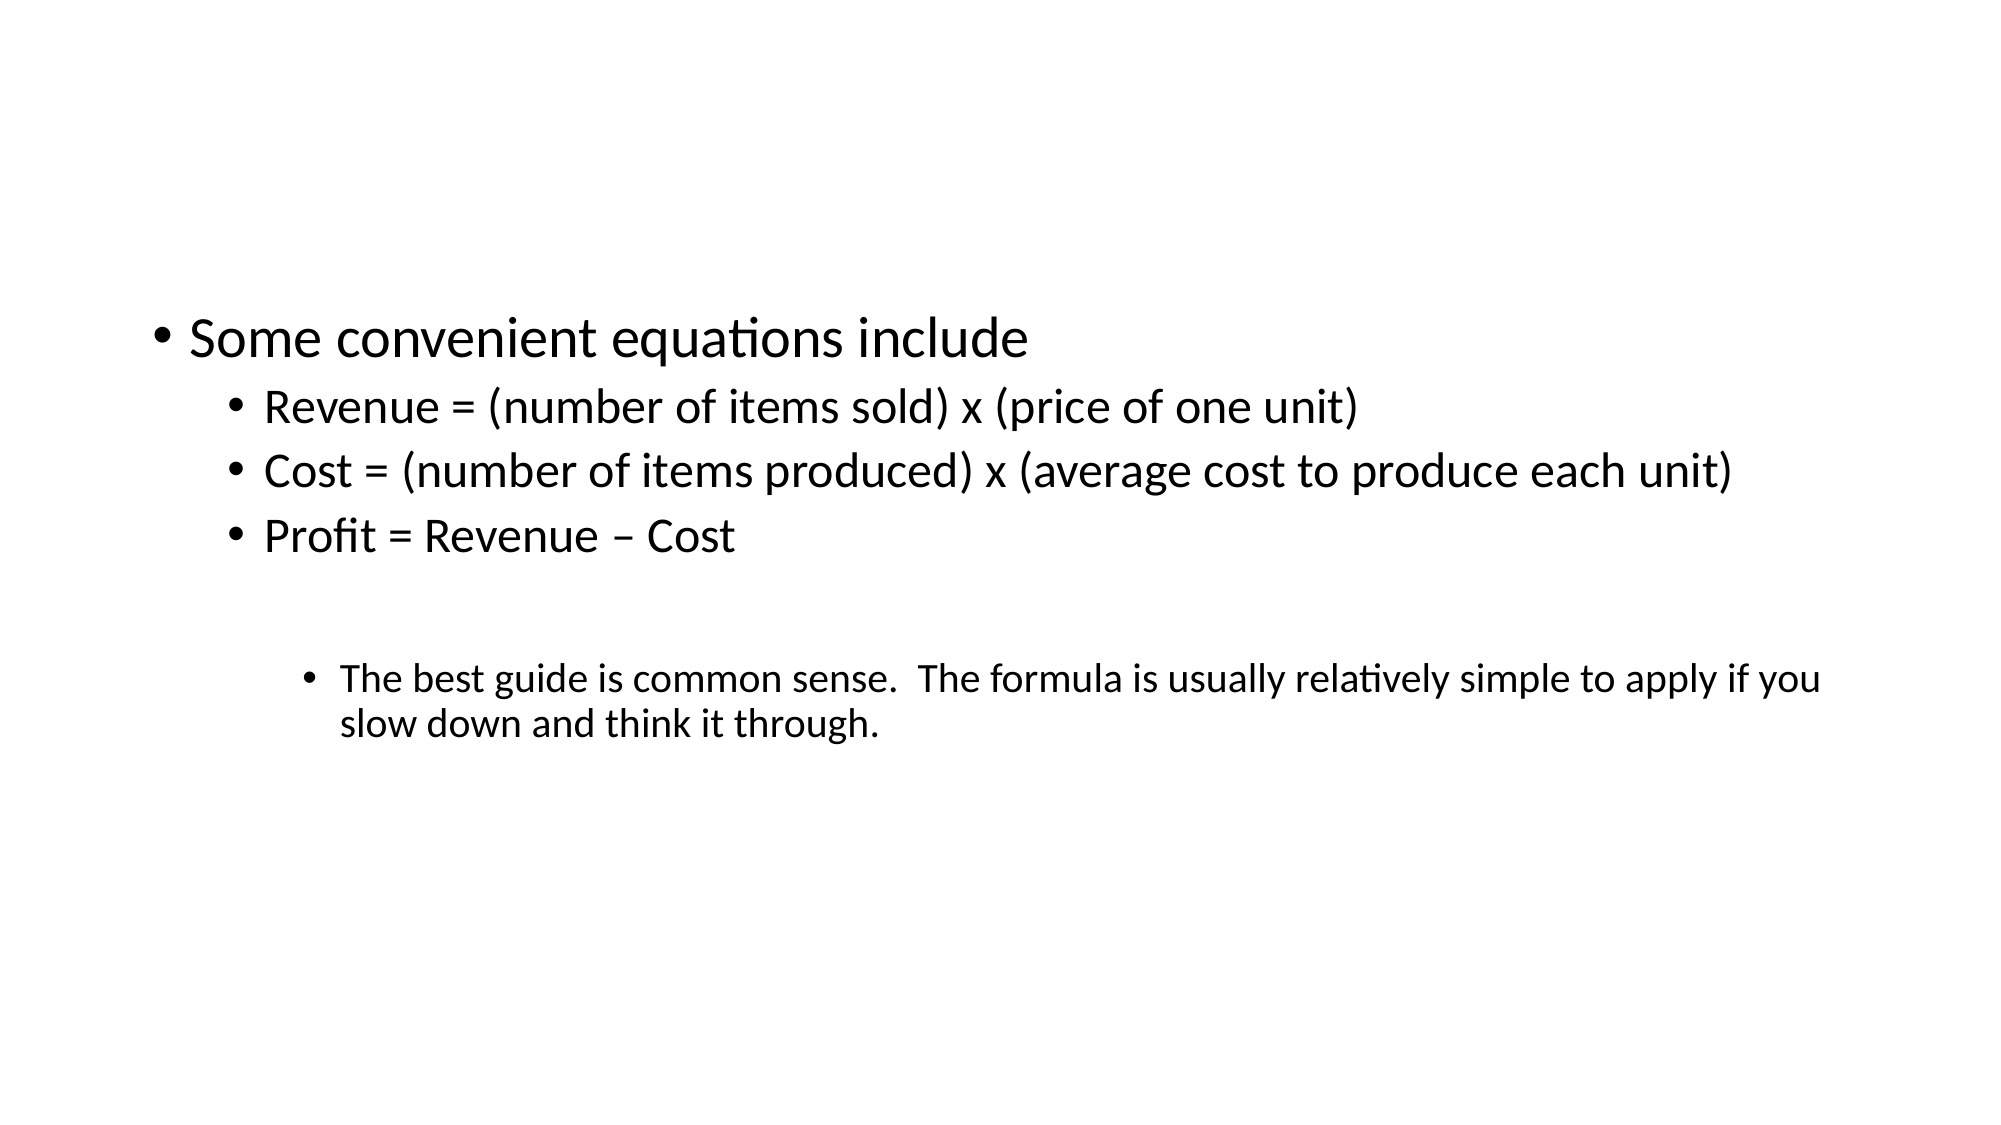

#
Some convenient equations include
Revenue = (number of items sold) x (price of one unit)
Cost = (number of items produced) x (average cost to produce each unit)
Profit = Revenue – Cost

The best guide is common sense.  The formula is usually relatively simple to apply if you slow down and think it through.